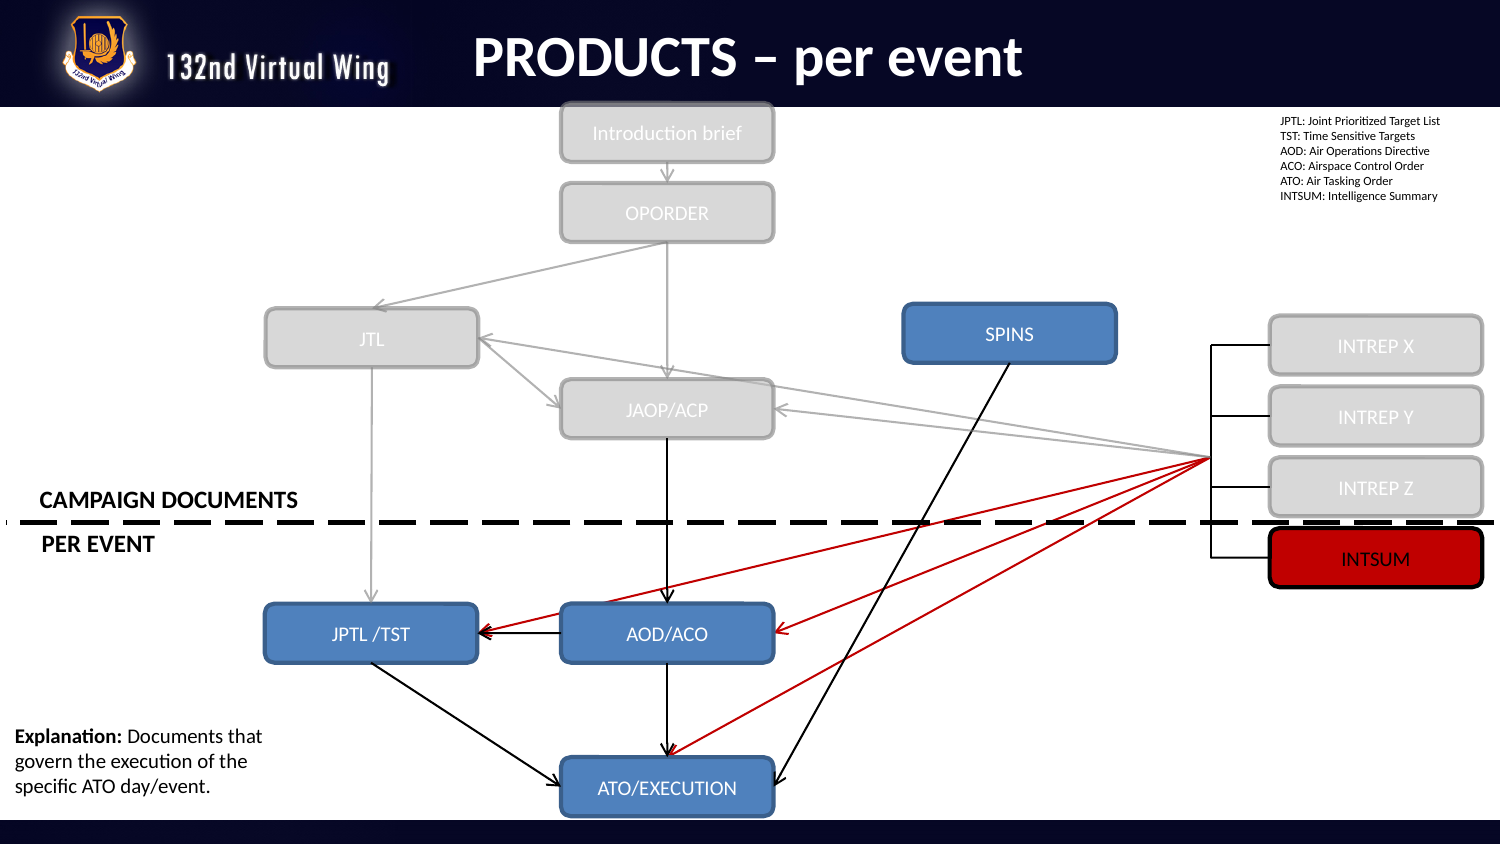

# PRODUCTS – per event
Introduction brief
JPTL: Joint Prioritized Target List
TST: Time Sensitive Targets
AOD: Air Operations Directive
ACO: Airspace Control Order
ATO: Air Tasking Order
INTSUM: Intelligence Summary
OPORDER
SPINS
JTL
INTREP X
JAOP/ACP
INTREP Y
INTREP Z
CAMPAIGN DOCUMENTS
PER EVENT
INTSUM
AOD/ACO
JPTL /TST
Explanation: Documents that govern the execution of the specific ATO day/event.
ATO/EXECUTION